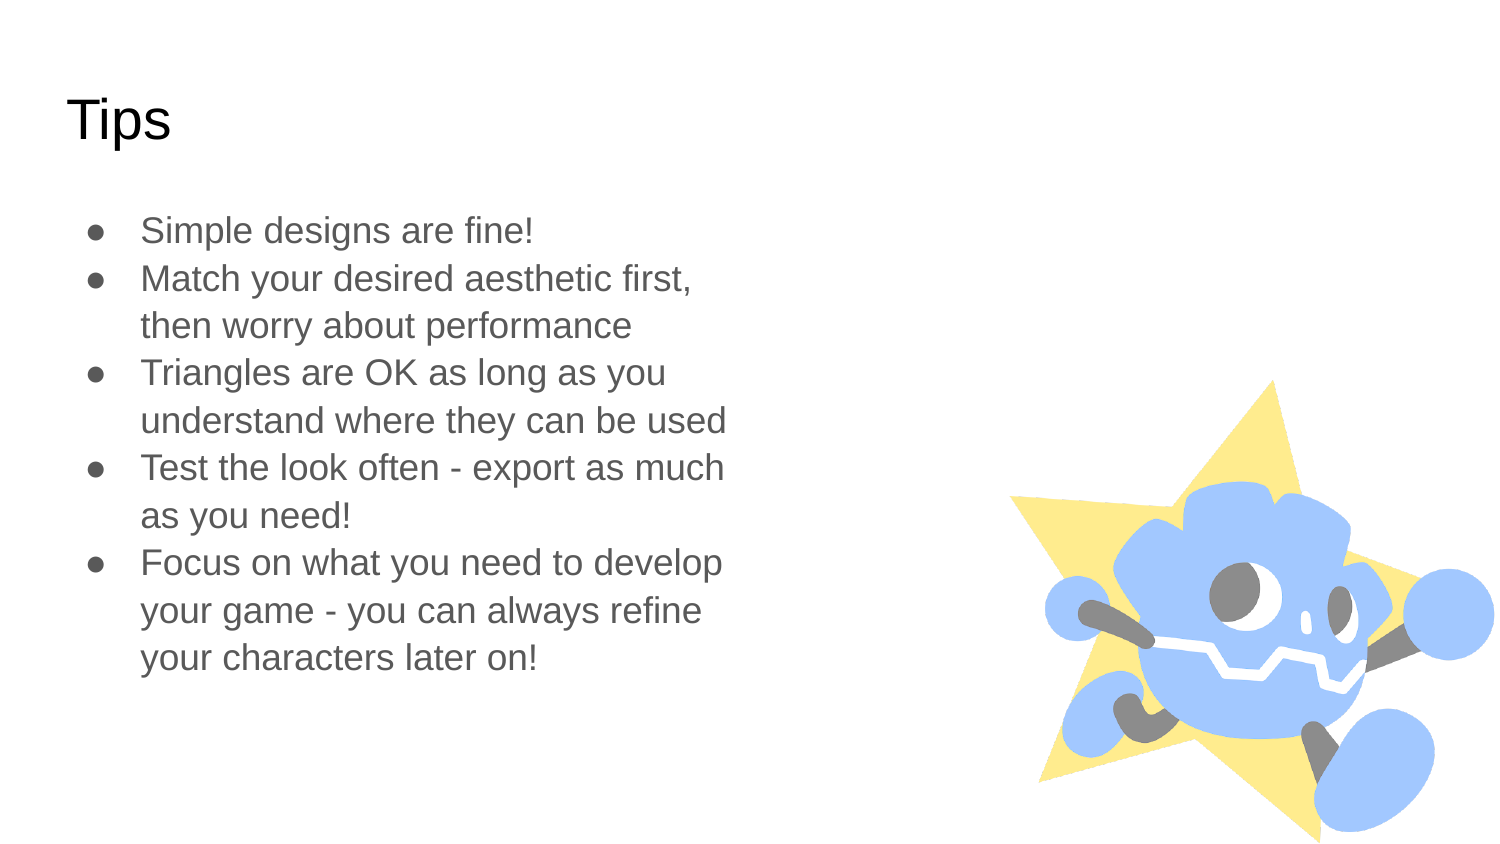

# Tips
Simple designs are fine!
Match your desired aesthetic first, then worry about performance
Triangles are OK as long as you understand where they can be used
Test the look often - export as much as you need!
Focus on what you need to develop your game - you can always refine your characters later on!